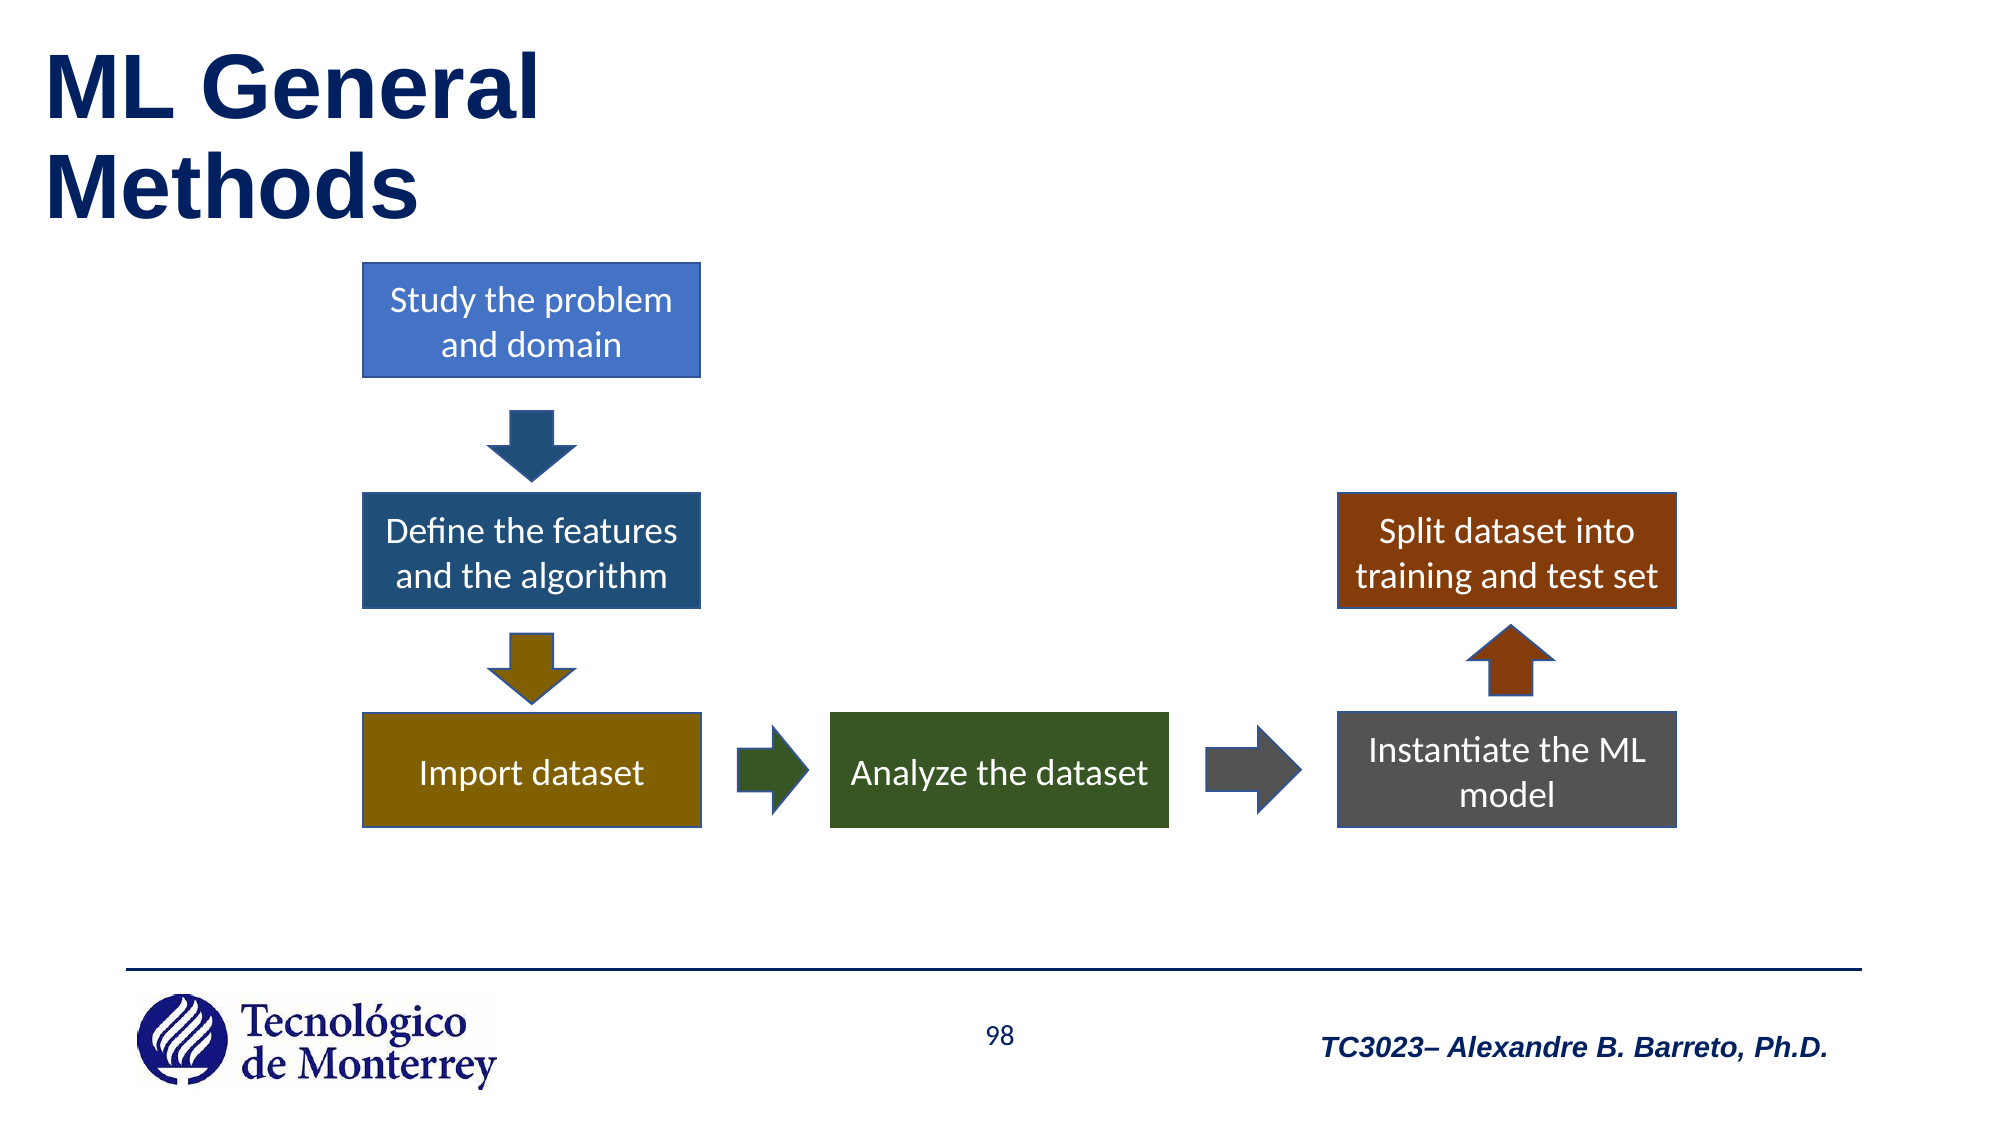

# ML General Methods
Study the problem and domain

Define the features and the algorithm
Split dataset into training and test set

Import dataset
Instantiate the ML model
Analyze the dataset